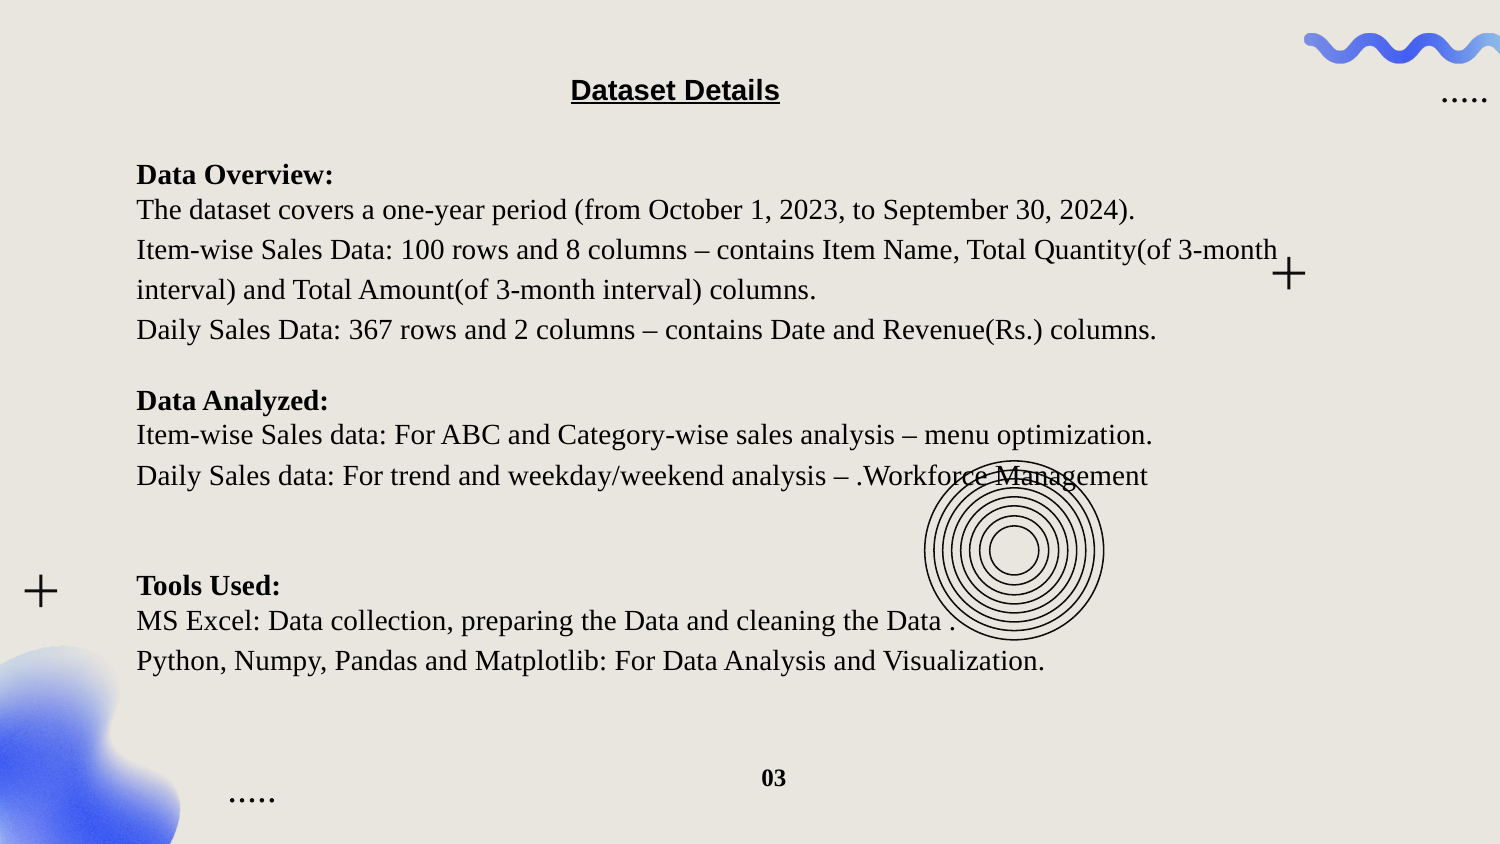

Dataset Details
Data Overview:
The dataset covers a one-year period (from October 1, 2023, to September 30, 2024).
Item-wise Sales Data: 100 rows and 8 columns – contains Item Name, Total Quantity(of 3-month interval) and Total Amount(of 3-month interval) columns.
Daily Sales Data: 367 rows and 2 columns – contains Date and Revenue(Rs.) columns.

Data Analyzed:
Item-wise Sales data: For ABC and Category-wise sales analysis – menu optimization.
Daily Sales data: For trend and weekday/weekend analysis – .Workforce Management

Tools Used:
MS Excel: Data collection, preparing the Data and cleaning the Data .
Python, Numpy, Pandas and Matplotlib: For Data Analysis and Visualization.

03